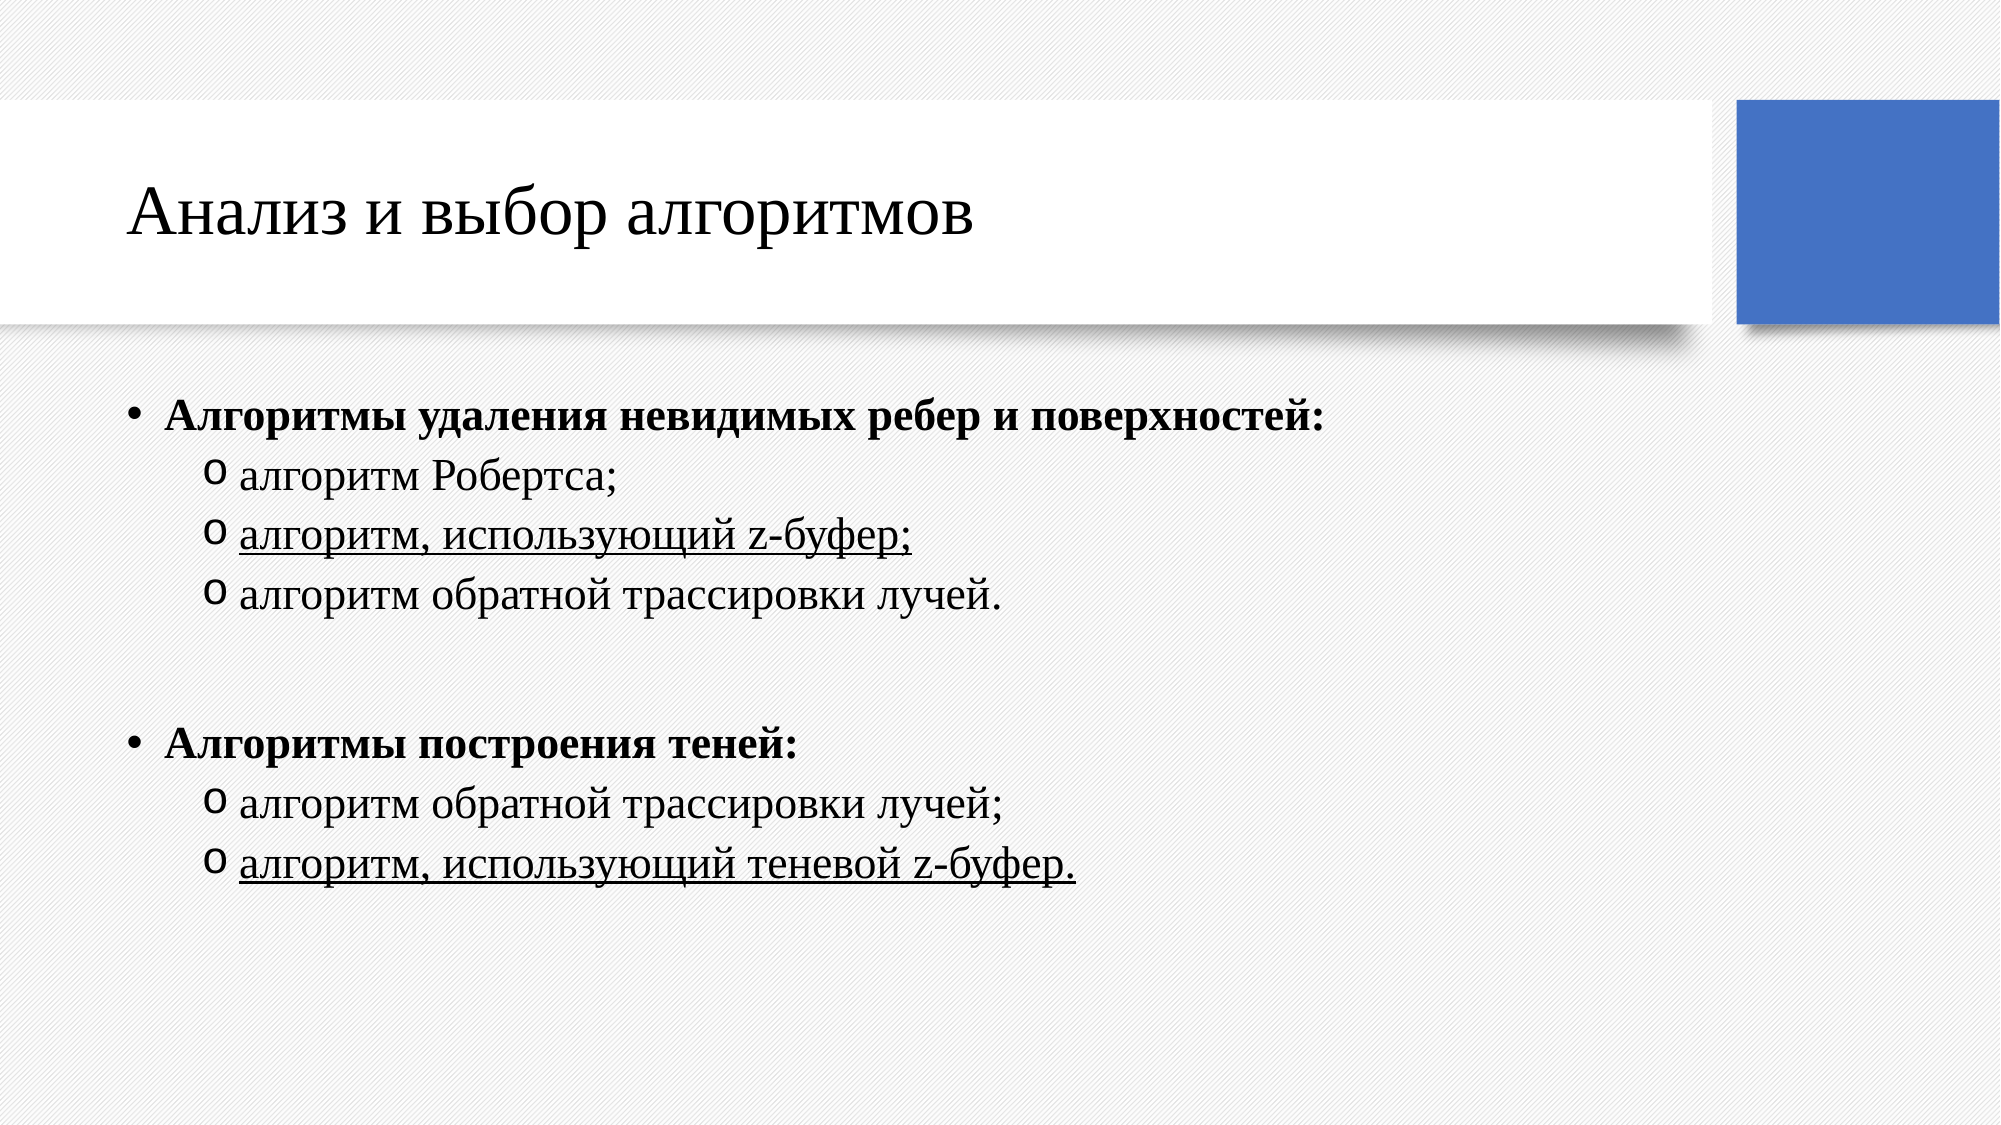

# Анализ и выбор алгоритмов
Алгоритмы удаления невидимых ребер и поверхностей:
алгоритм Робертса;
алгоритм, использующий z-буфер;
алгоритм обратной трассировки лучей.

Алгоритмы построения теней:
алгоритм обратной трассировки лучей;
алгоритм, использующий теневой z-буфер.